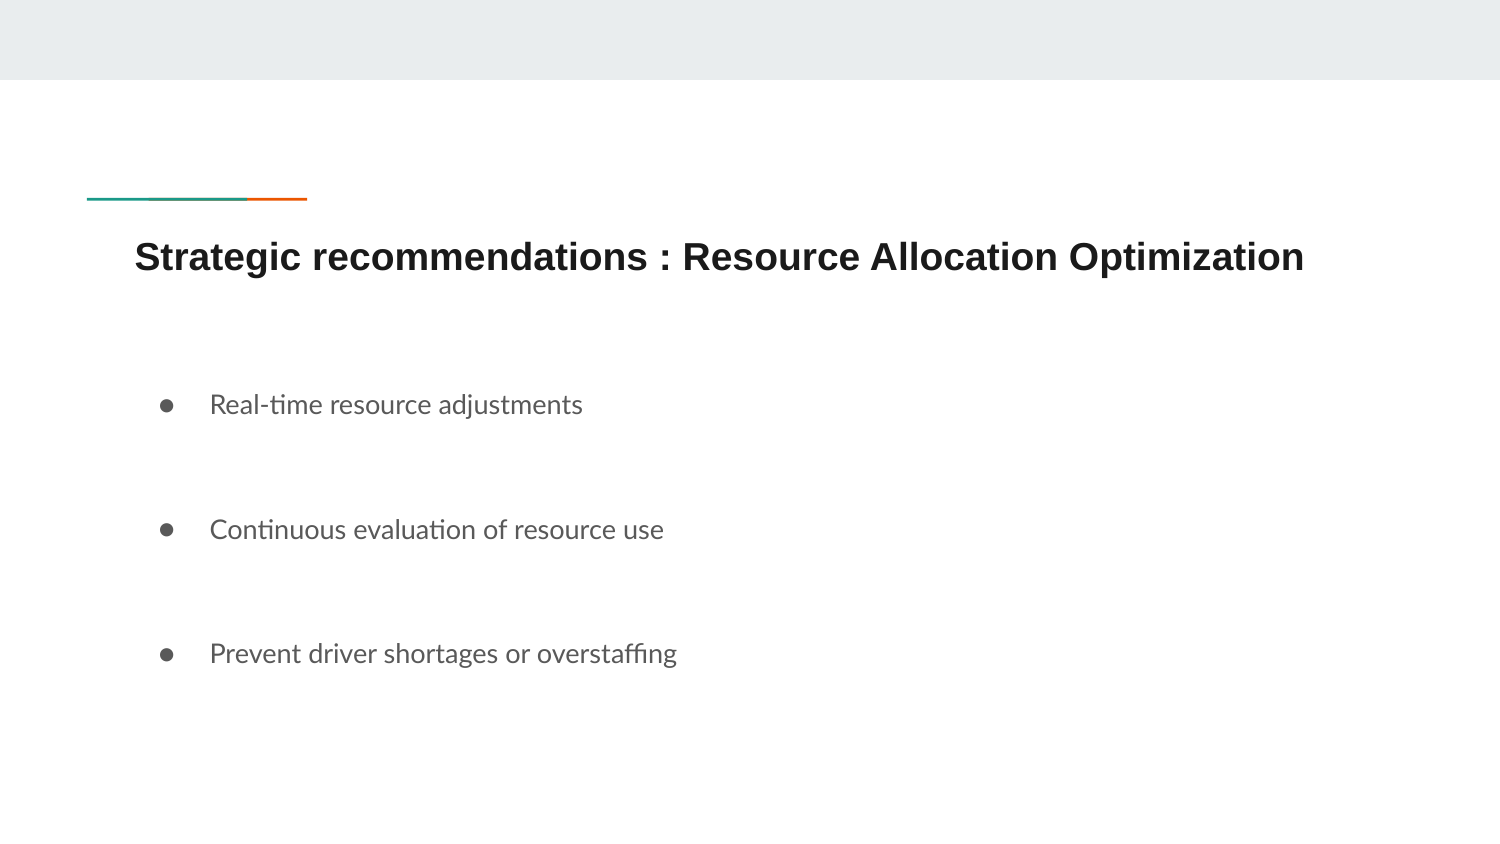

# Strategic recommendations : Resource Allocation Optimization

Real-time resource adjustments

Continuous evaluation of resource use

Prevent driver shortages or overstaffing